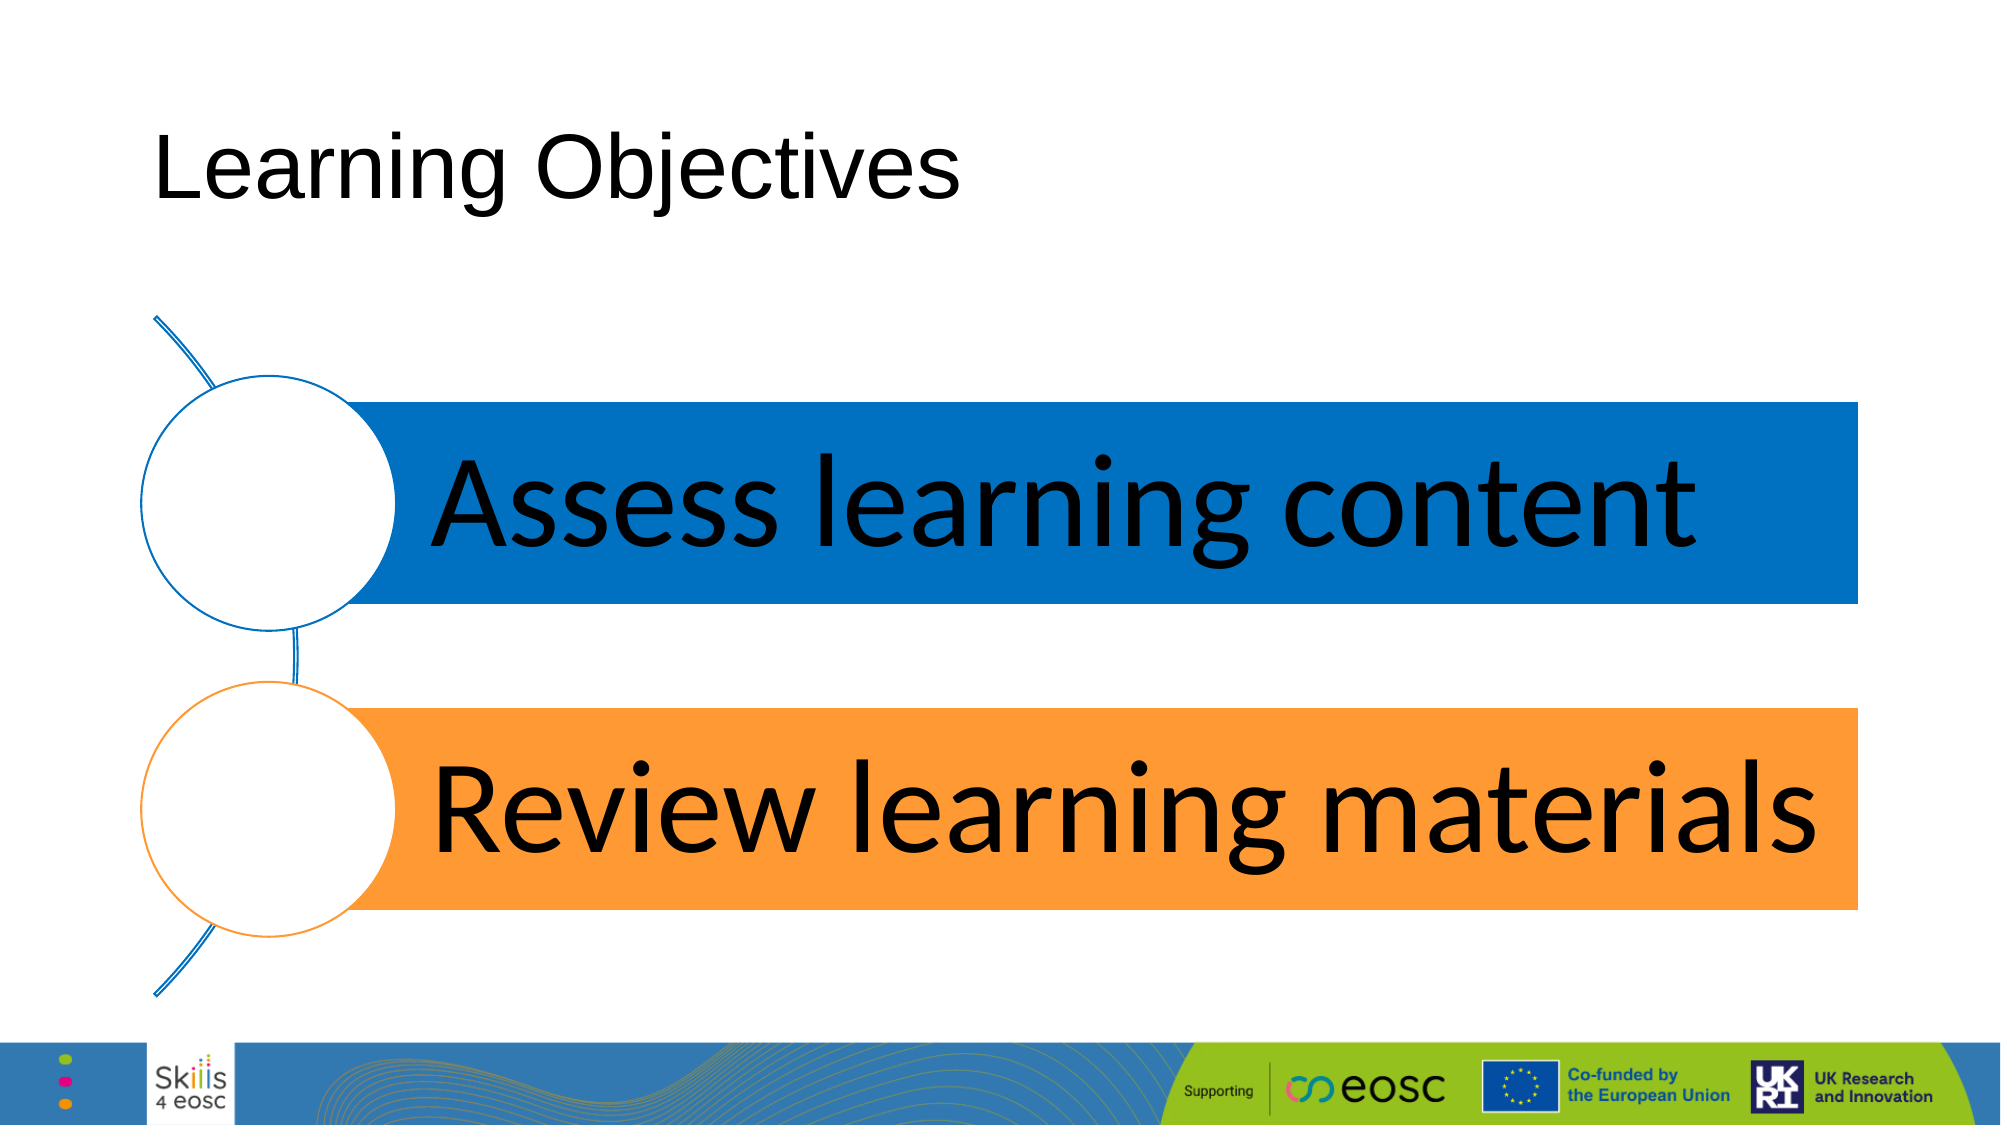

# Learning Objectives
Assess learning content
Review learning materials